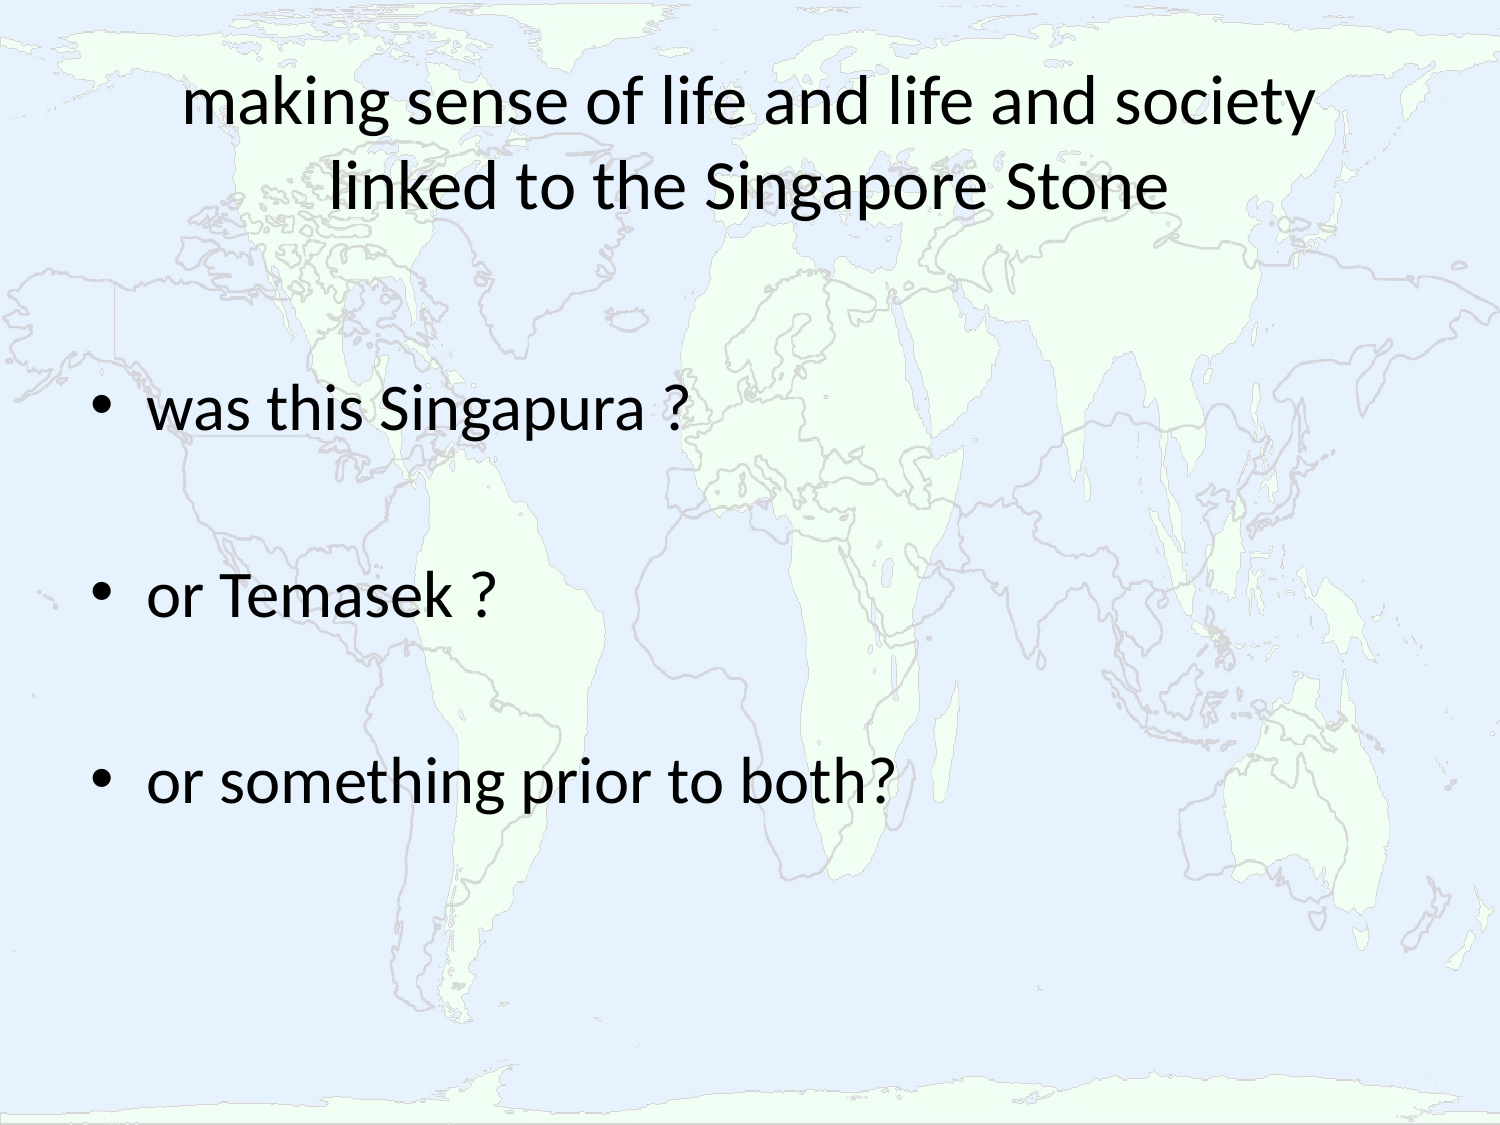

# making sense of life and life and society linked to the Singapore Stone

was this Singapura ?

or Temasek ?

or something prior to both?